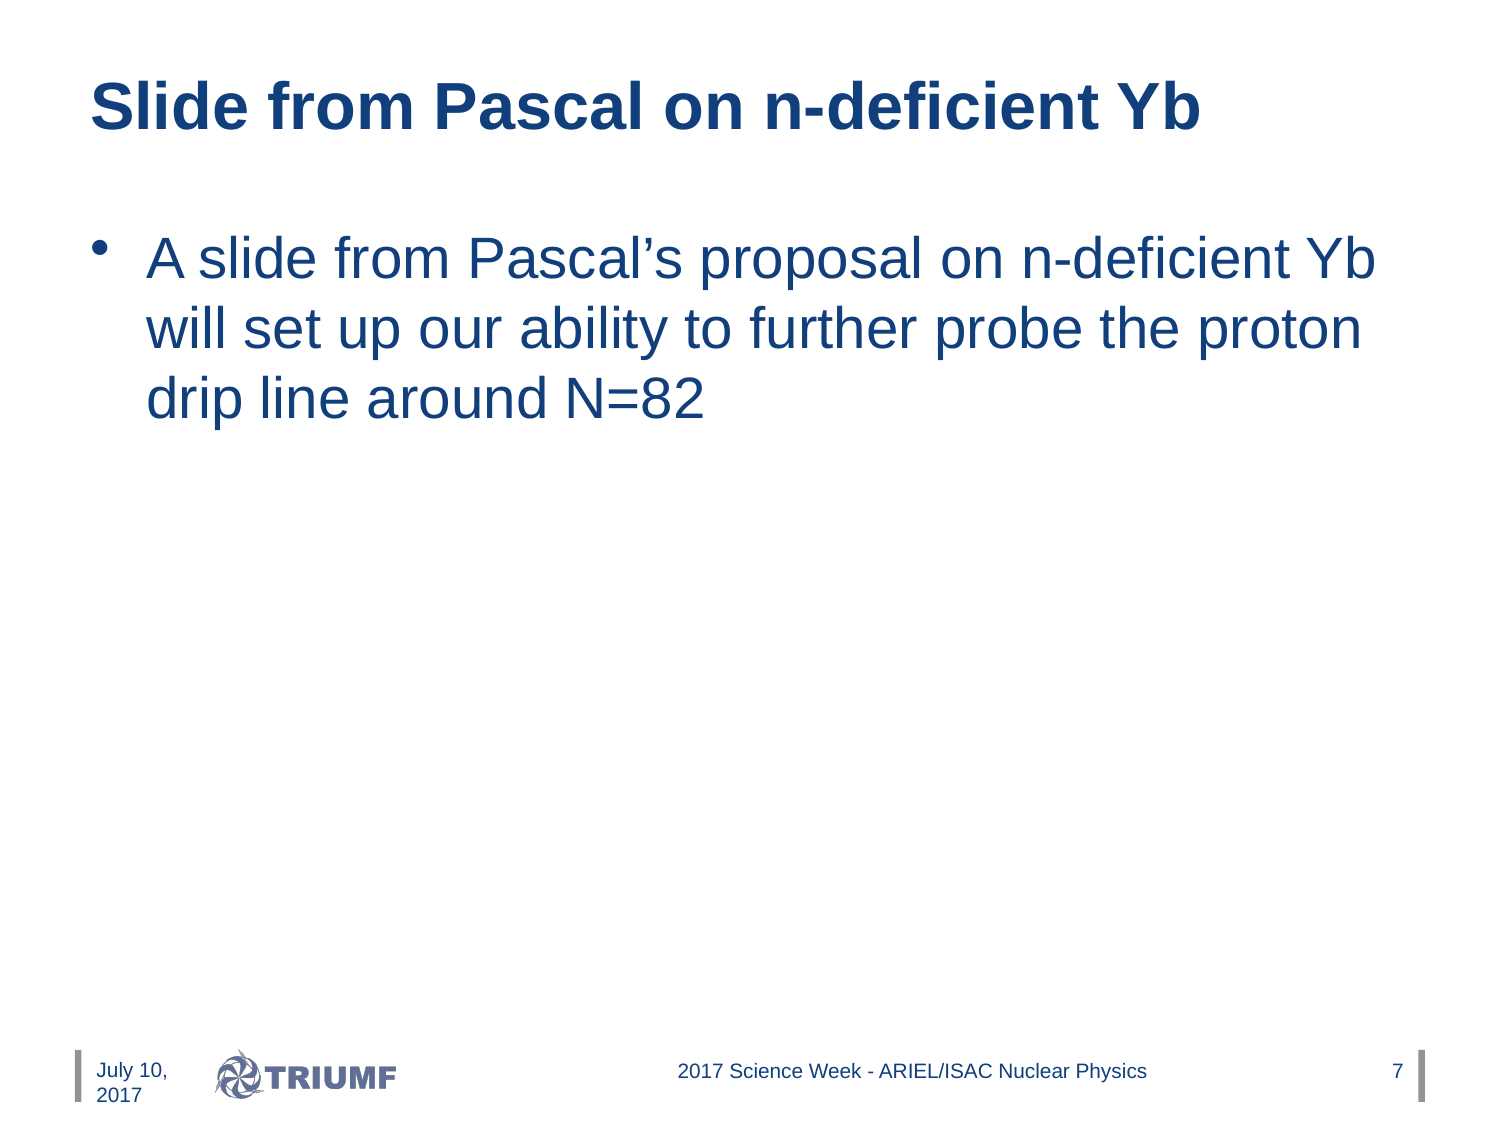

# Slide from Pascal on n-deficient Yb
A slide from Pascal’s proposal on n-deficient Yb will set up our ability to further probe the proton drip line around N=82
July 10, 2017
2017 Science Week - ARIEL/ISAC Nuclear Physics
7